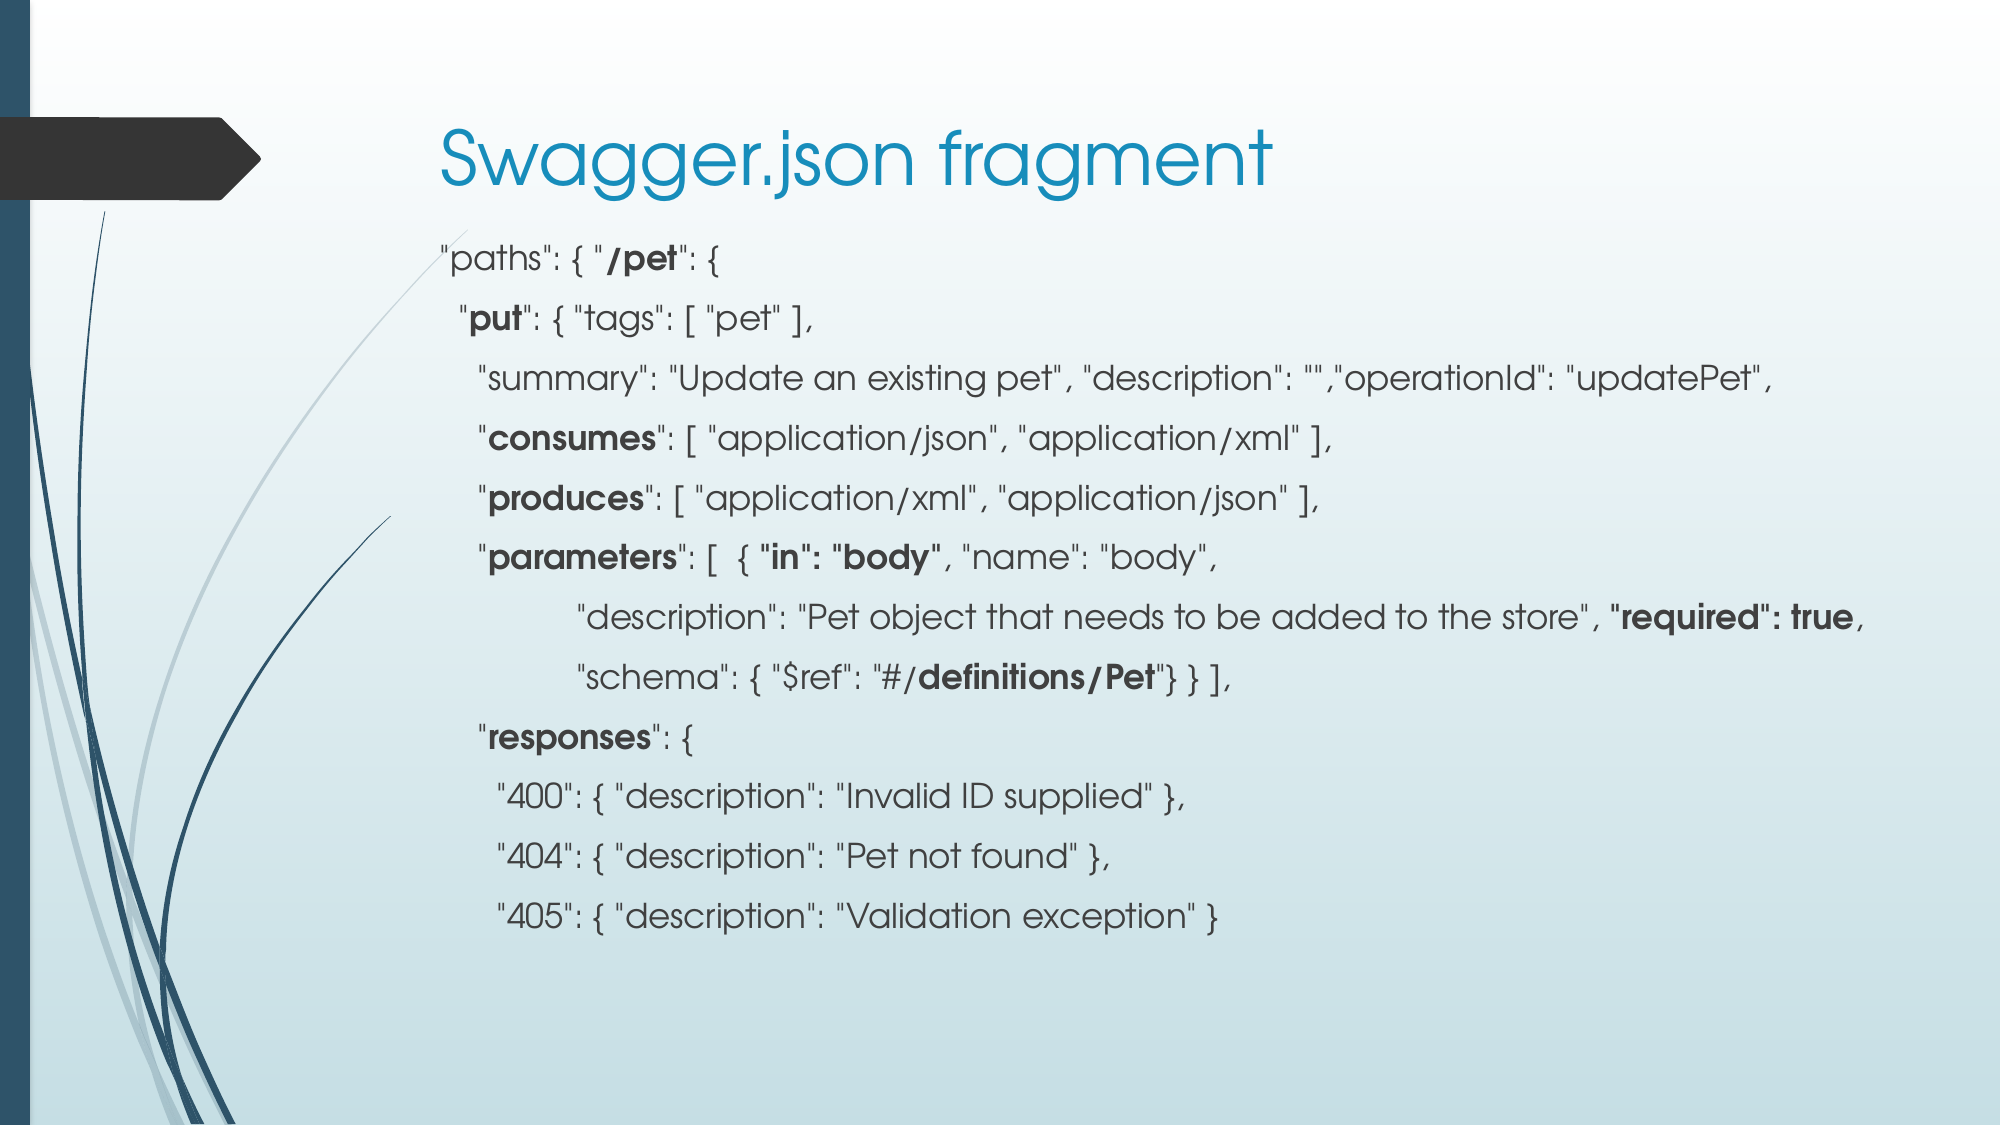

# Swagger.json fragment
"paths": { "/pet": {
  "put": { "tags": [ "pet" ],
    "summary": "Update an existing pet", "description": "","operationId": "updatePet",
    "consumes": [ "application/json", "application/xml" ],
    "produces": [ "application/xml", "application/json" ],
    "parameters": [  { "in": "body", "name": "body",
	"description": "Pet object that needs to be added to the store", "required": true,
	"schema": { "$ref": "#/definitions/Pet"} } ],
    "responses": {
      "400": { "description": "Invalid ID supplied" },
      "404": { "description": "Pet not found" },
      "405": { "description": "Validation exception" }